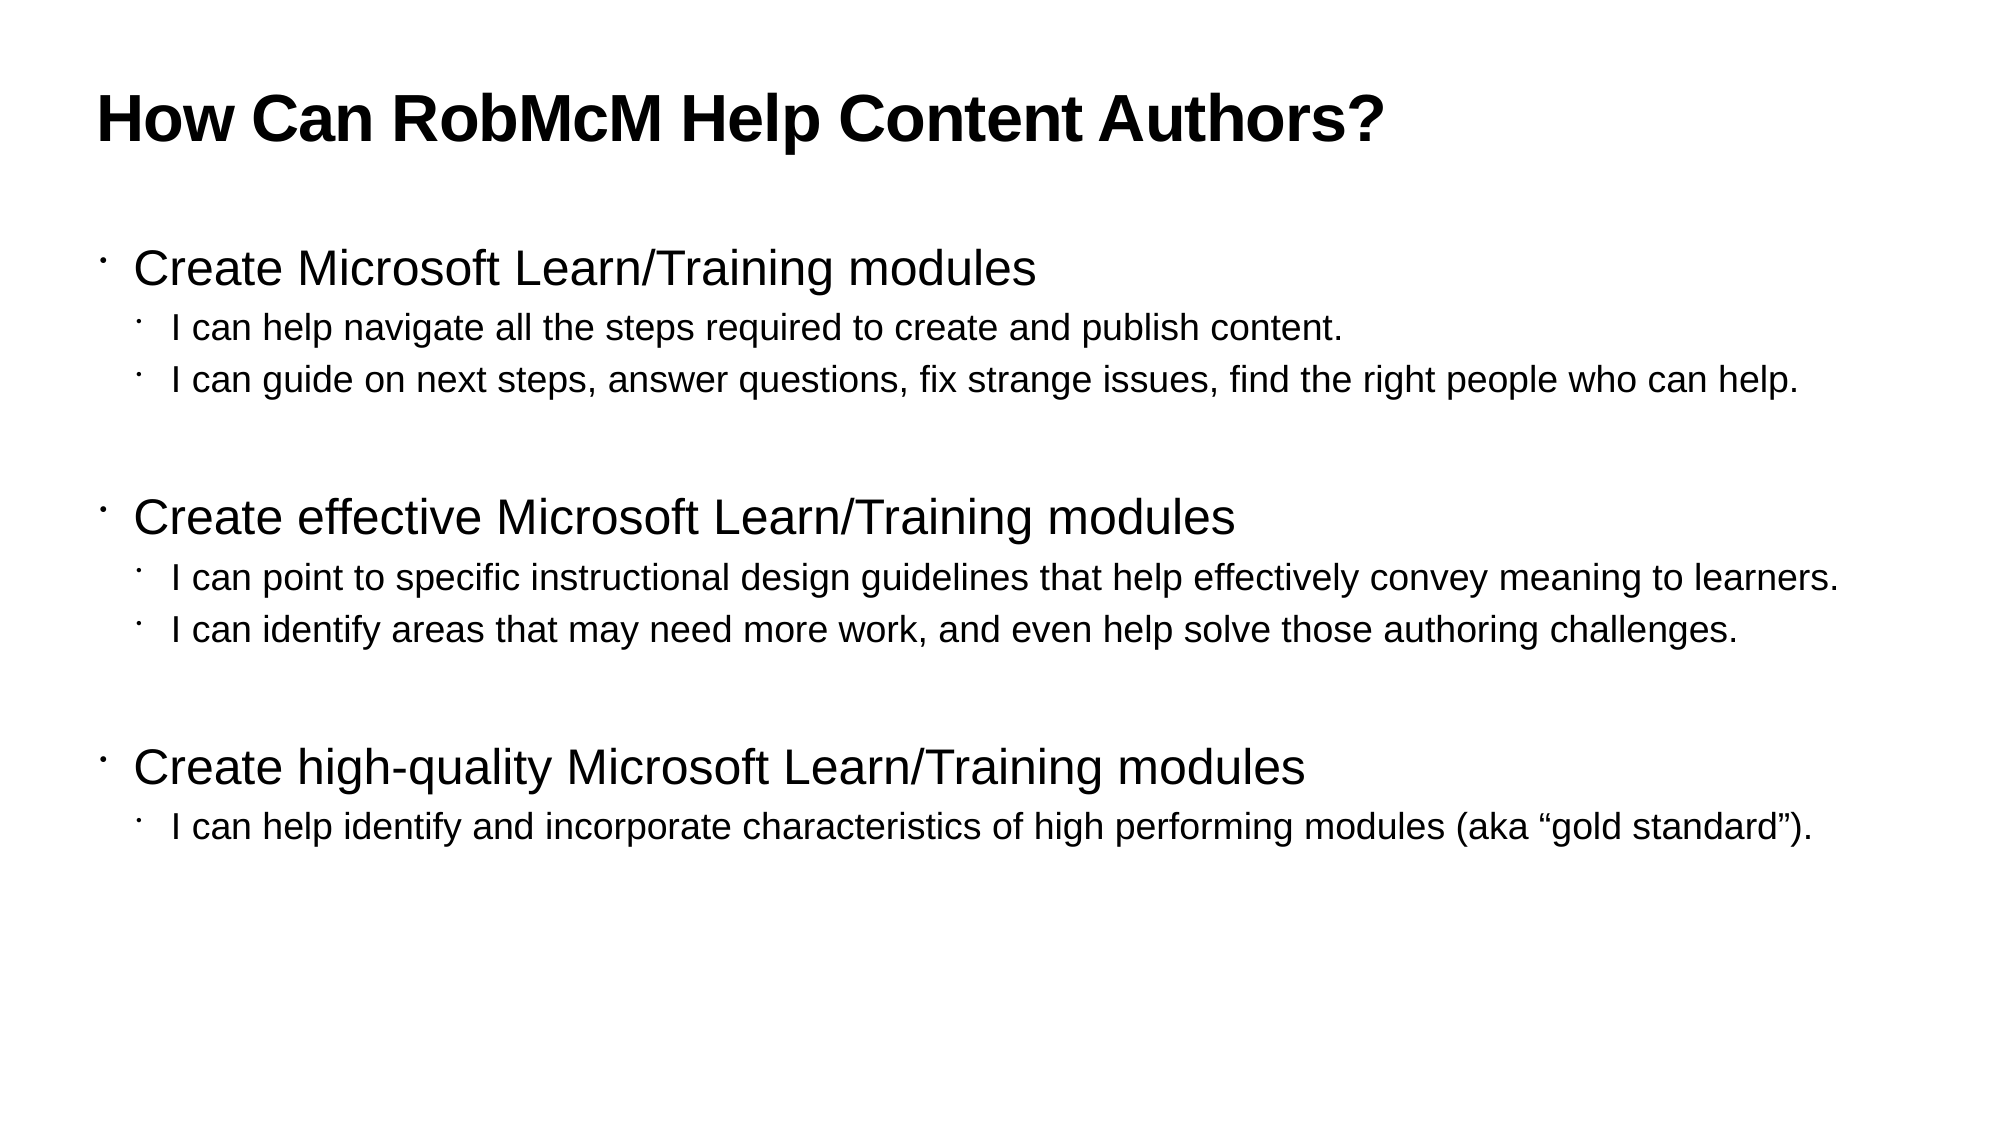

# How Can RobMcM Help Content Authors?
Create Microsoft Learn/Training modules
I can help navigate all the steps required to create and publish content.
I can guide on next steps, answer questions, fix strange issues, find the right people who can help.

Create effective Microsoft Learn/Training modules
I can point to specific instructional design guidelines that help effectively convey meaning to learners.
I can identify areas that may need more work, and even help solve those authoring challenges.

Create high-quality Microsoft Learn/Training modules
I can help identify and incorporate characteristics of high performing modules (aka “gold standard”).